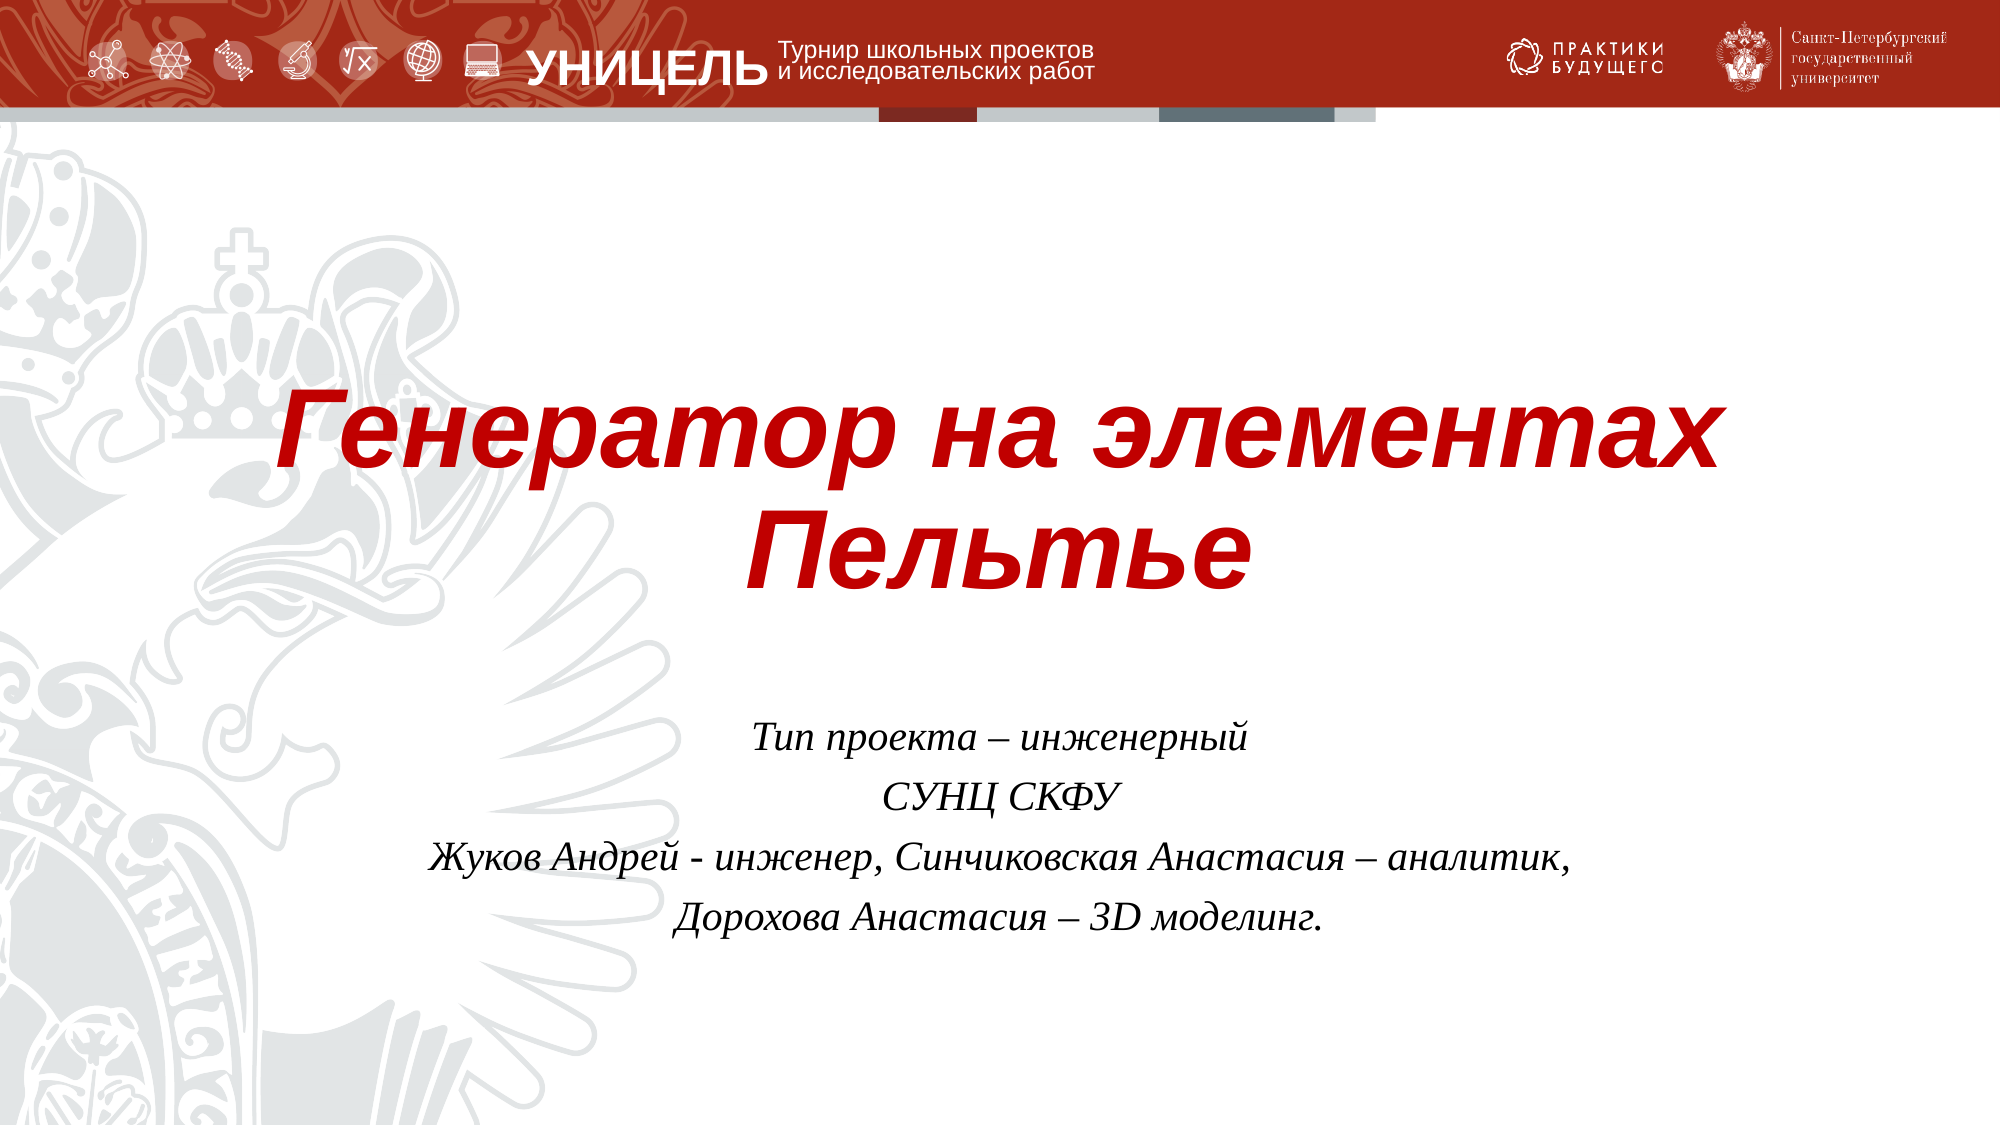

# Генератор на элементах Пельтье
Тип проекта – инженерный
СУНЦ СКФУ
Жуков Андрей - инженер, Синчиковская Анастасия – аналитик,
Дорохова Анастасия – 3D моделинг.